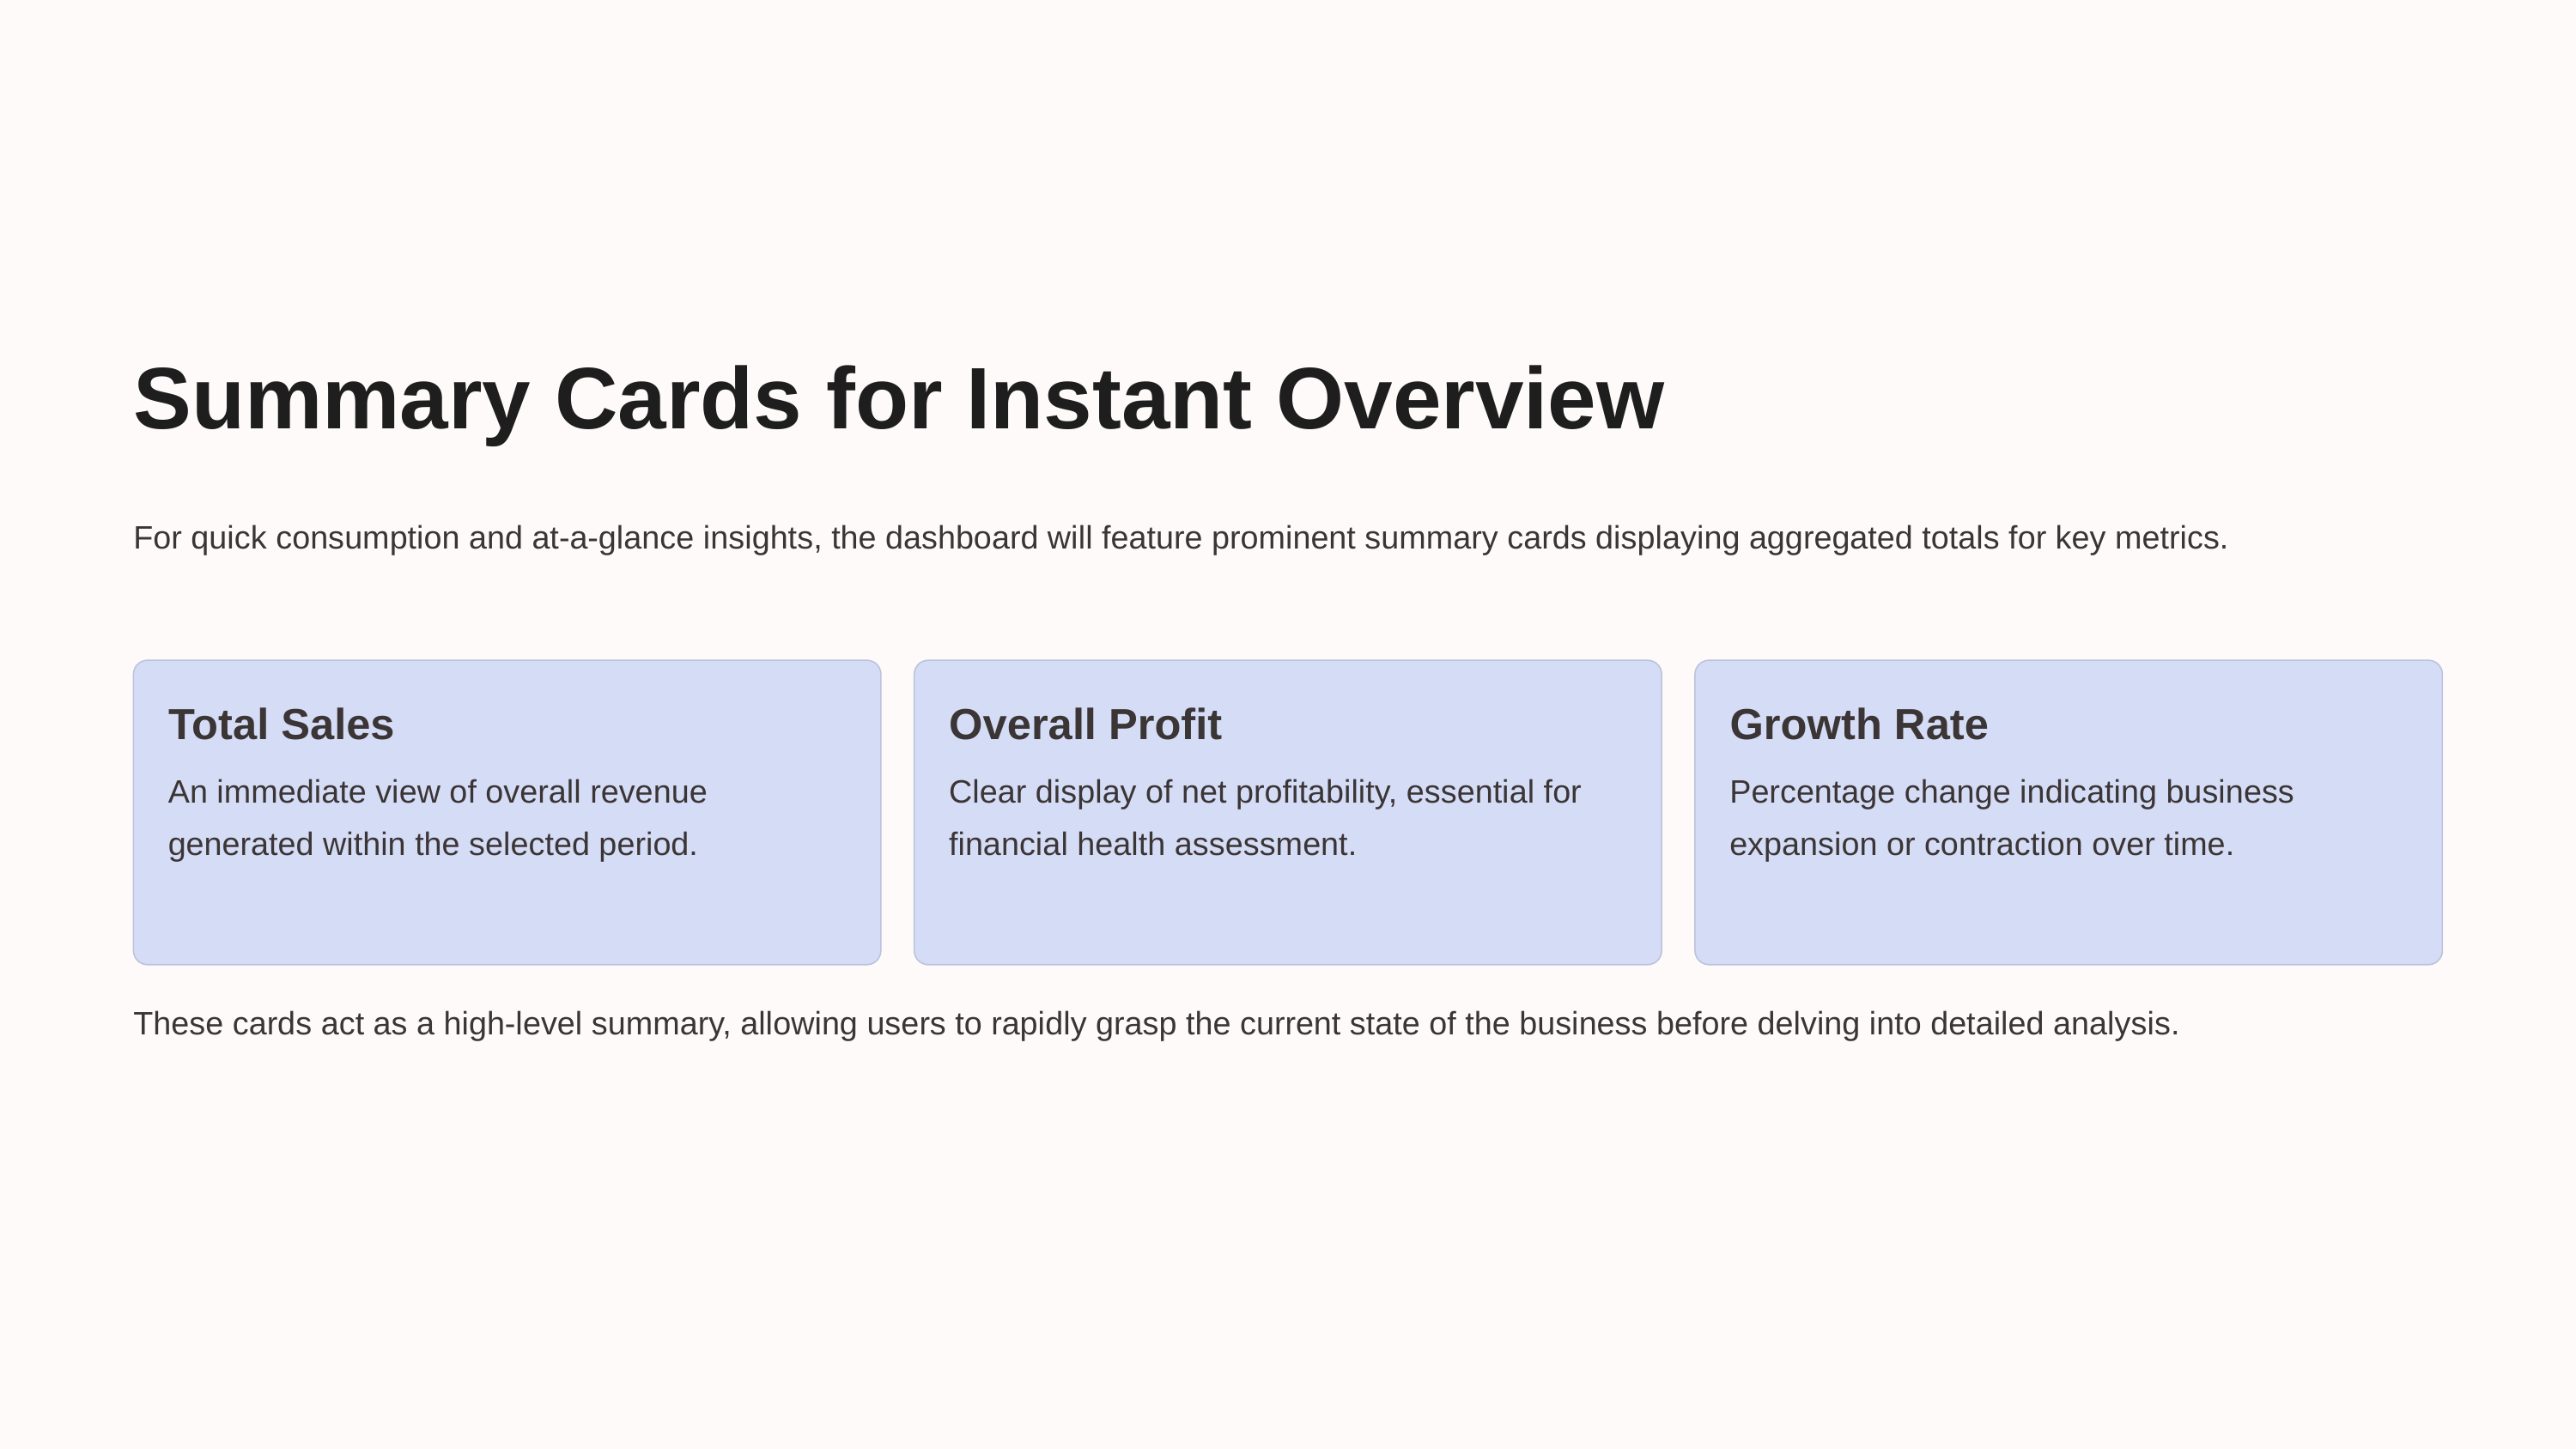

Summary Cards for Instant Overview
For quick consumption and at-a-glance insights, the dashboard will feature prominent summary cards displaying aggregated totals for key metrics.

Total Sales
Overall Profit
Growth Rate
An immediate view of overall revenue generated within the selected period.
Clear display of net profitability, essential for financial health assessment.
Percentage change indicating business expansion or contraction over time.
These cards act as a high-level summary, allowing users to rapidly grasp the current state of the business before delving into detailed analysis.